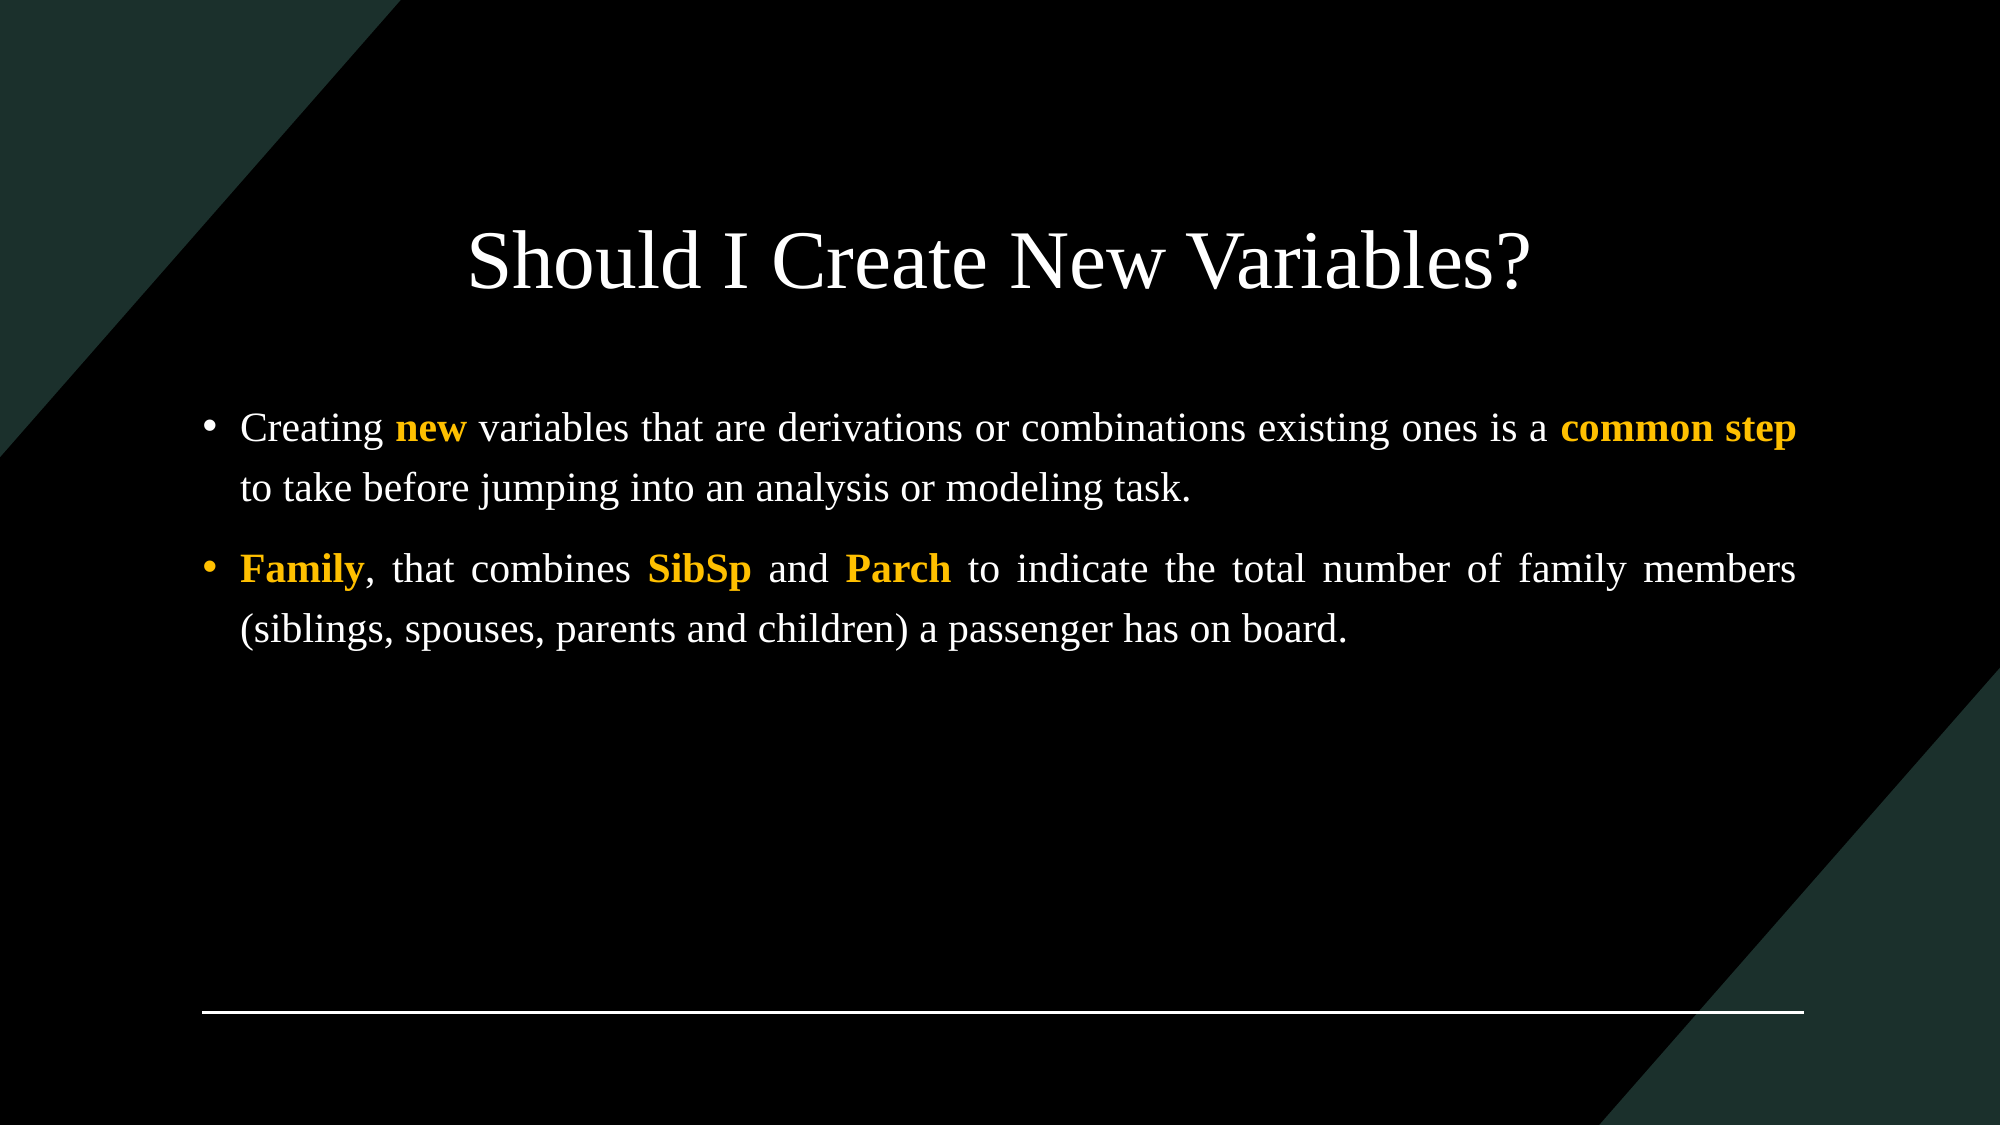

# Should I Create New Variables?
Creating new variables that are derivations or combinations existing ones is a common step to take before jumping into an analysis or modeling task.
Family, that combines SibSp and Parch to indicate the total number of family members (siblings, spouses, parents and children) a passenger has on board.